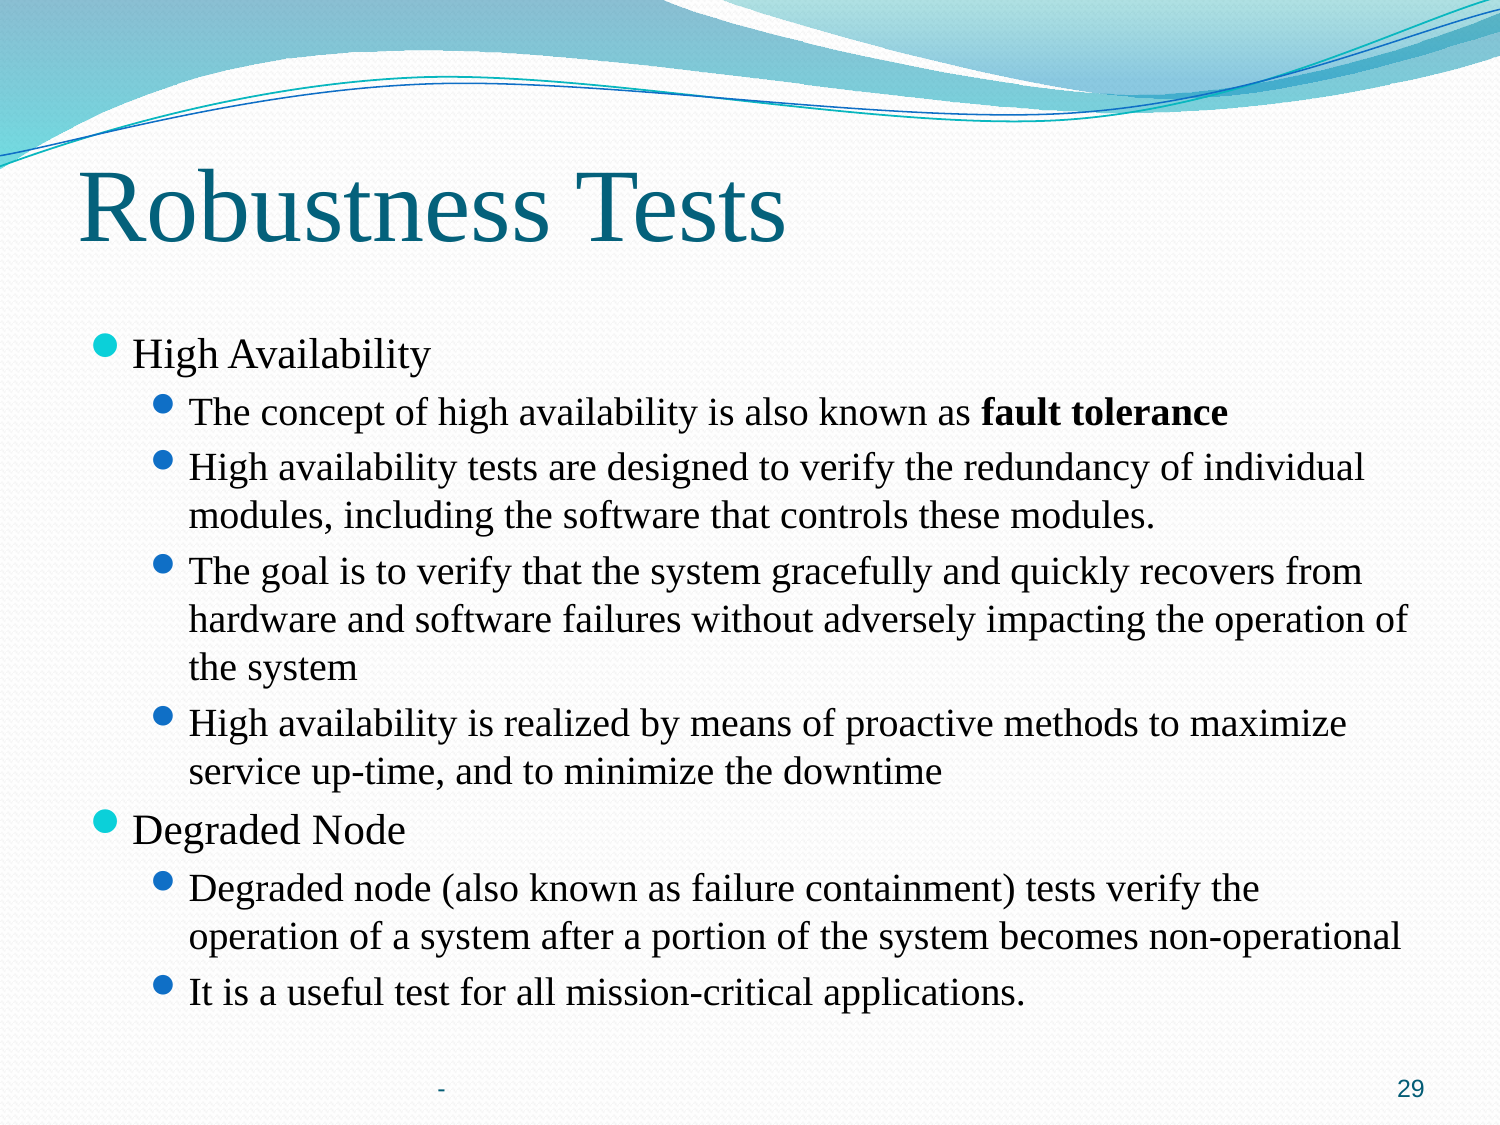

# Robustness Tests
High Availability
The concept of high availability is also known as fault tolerance
High availability tests are designed to verify the redundancy of individual modules, including the software that controls these modules.
The goal is to verify that the system gracefully and quickly recovers from hardware and software failures without adversely impacting the operation of the system
High availability is realized by means of proactive methods to maximize service up-time, and to minimize the downtime
Degraded Node
Degraded node (also known as failure containment) tests verify the operation of a system after a portion of the system becomes non-operational
It is a useful test for all mission-critical applications.

-
29